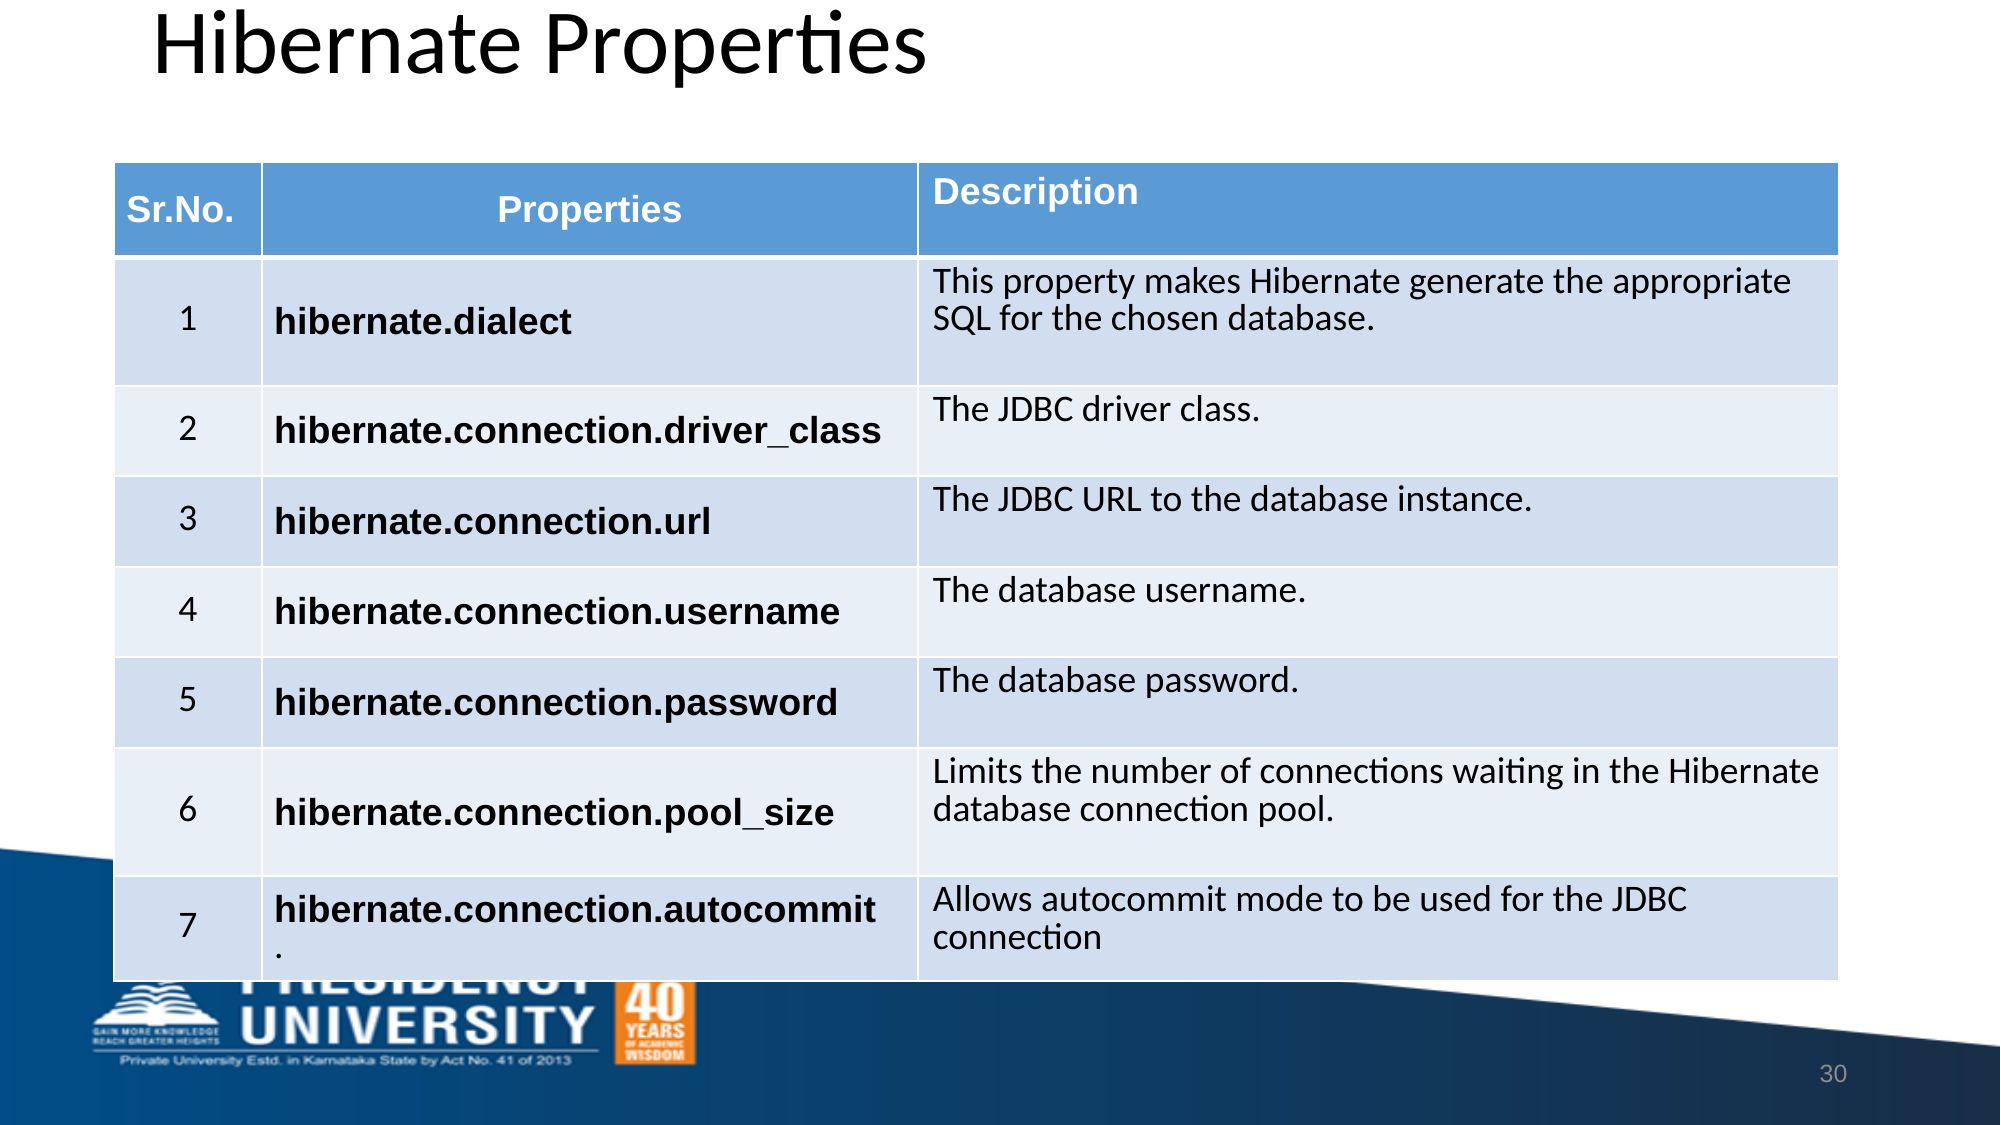

# Hibernate Properties
| Sr.No. | Properties | Description |
| --- | --- | --- |
| 1 | hibernate.dialect | This property makes Hibernate generate the appropriate SQL for the chosen database. |
| 2 | hibernate.connection.driver\_class | The JDBC driver class. |
| 3 | hibernate.connection.url | The JDBC URL to the database instance. |
| 4 | hibernate.connection.username | The database username. |
| 5 | hibernate.connection.password | The database password. |
| 6 | hibernate.connection.pool\_size | Limits the number of connections waiting in the Hibernate database connection pool. |
| 7 | hibernate.connection.autocommit . | Allows autocommit mode to be used for the JDBC connection |
30